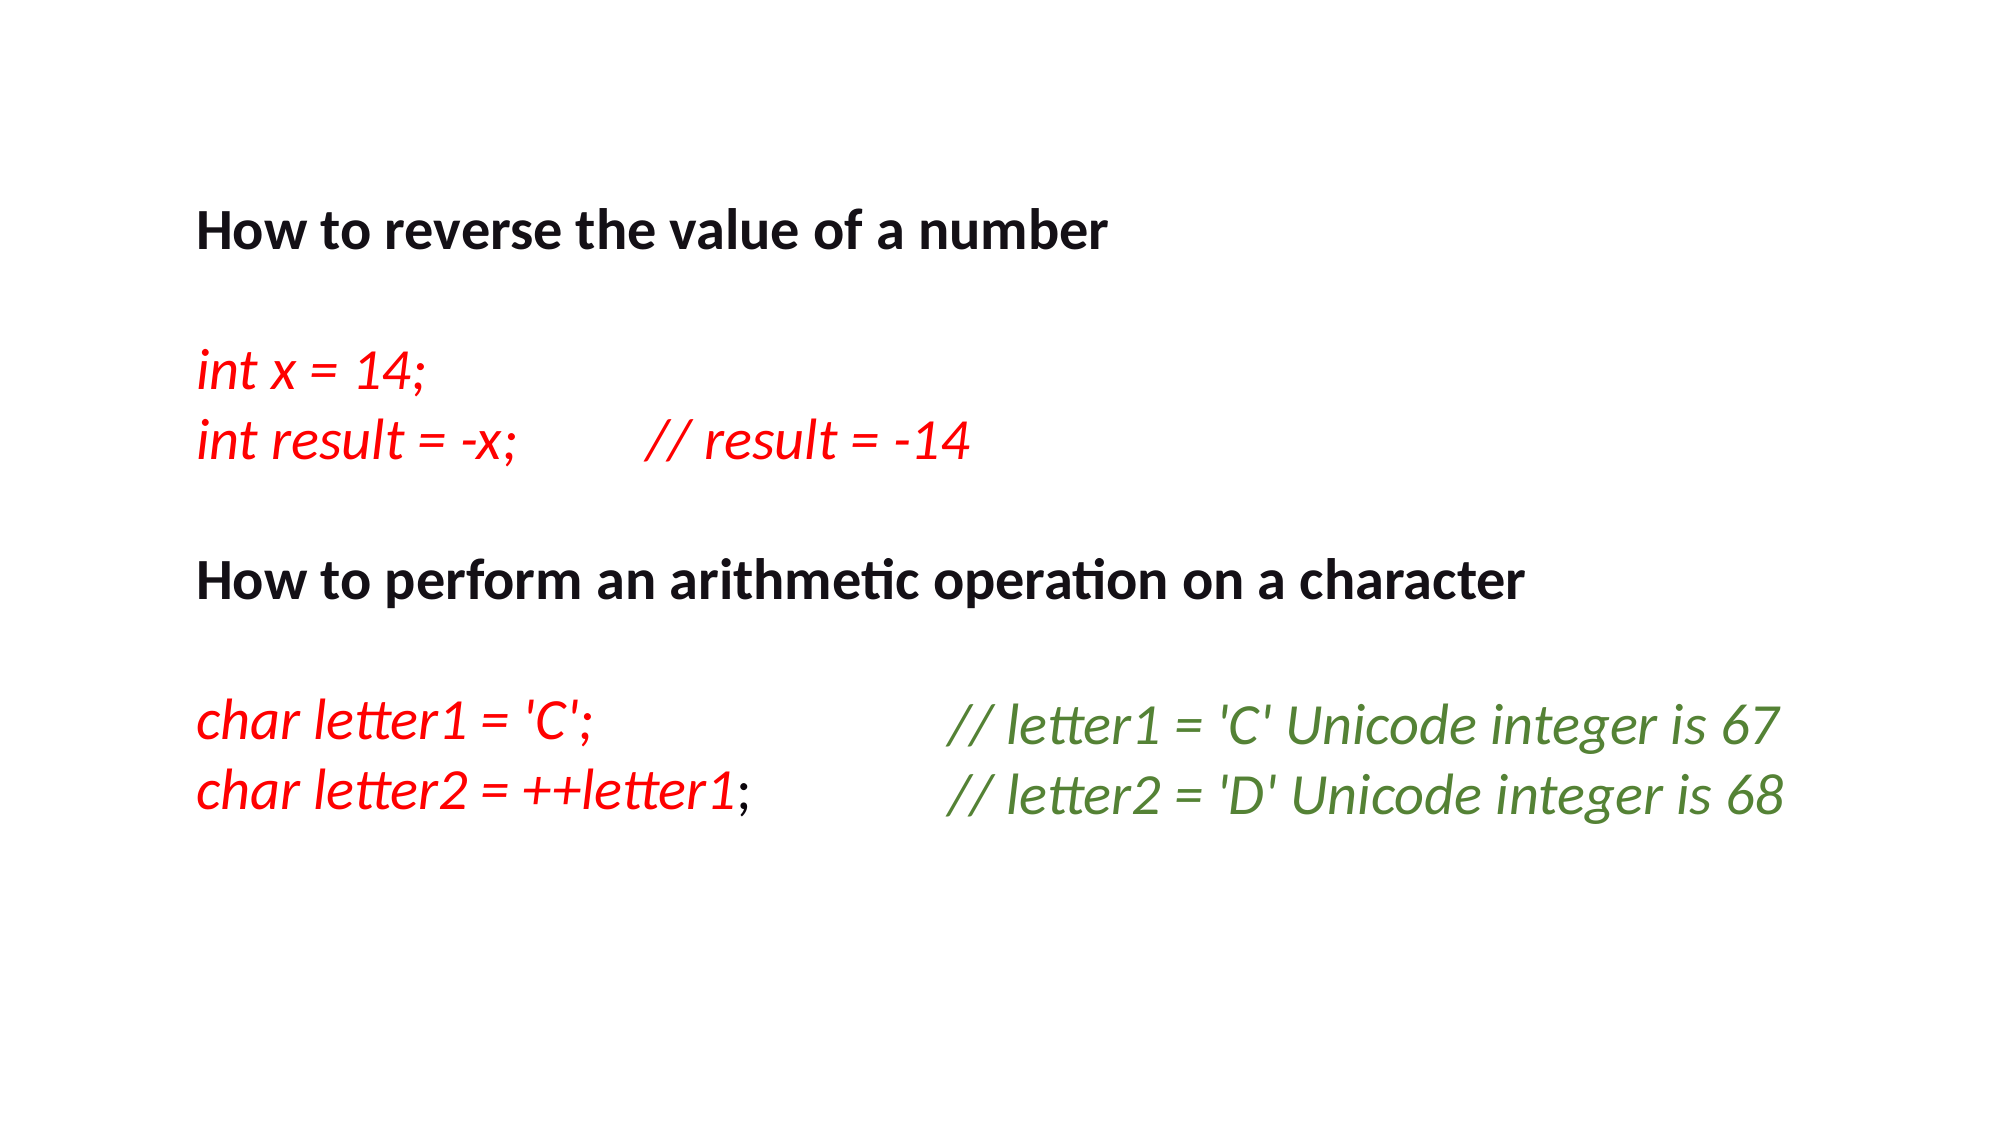

How to reverse the value of a number

int x = 14;
int result = -x; 	// result = -14

How to perform an arithmetic operation on a character

char letter1 = 'C';
char letter2 = ++letter1;
// letter1 = 'C' Unicode integer is 67
// letter2 = 'D' Unicode integer is 68